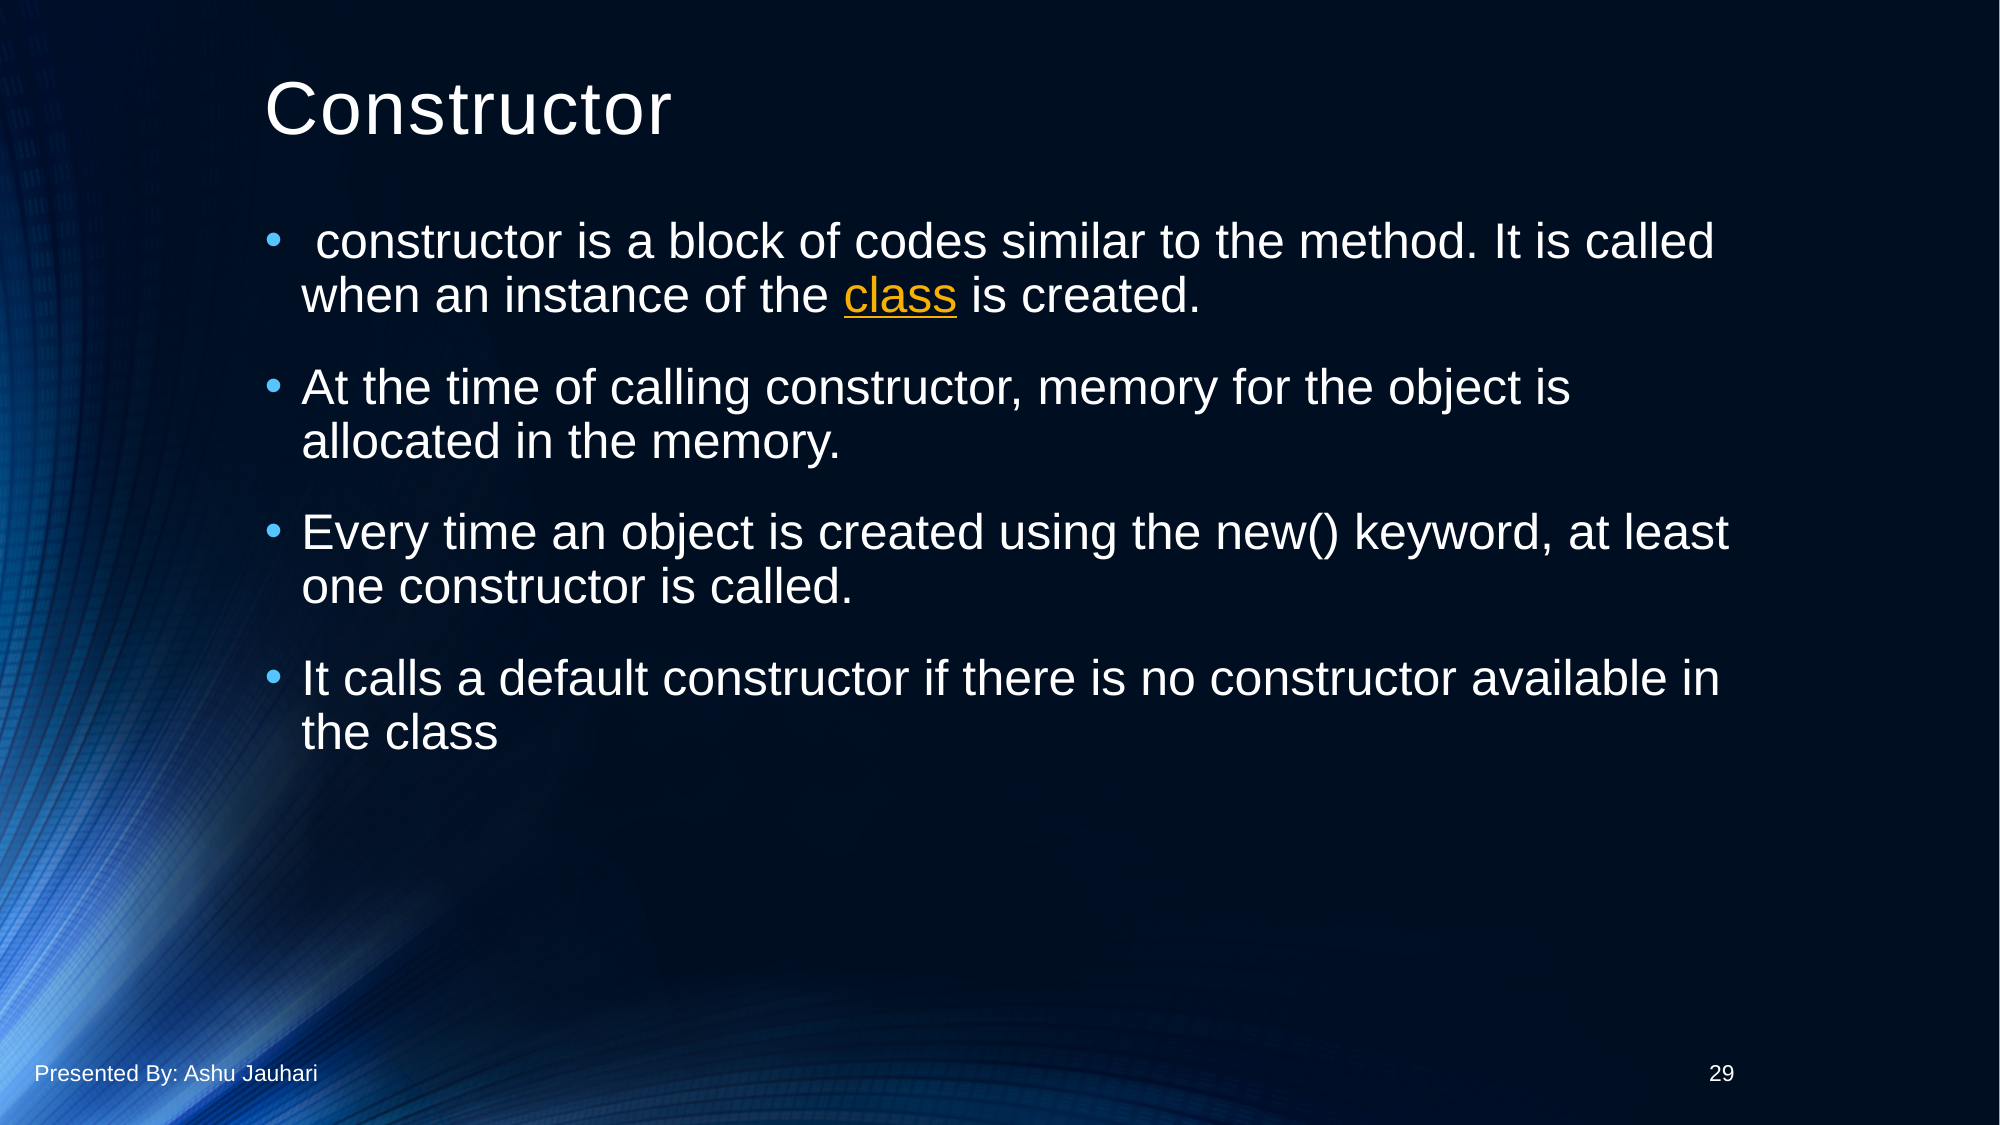

# Constructor
 constructor is a block of codes similar to the method. It is called when an instance of the class is created.
At the time of calling constructor, memory for the object is allocated in the memory.
Every time an object is created using the new() keyword, at least one constructor is called.
It calls a default constructor if there is no constructor available in the class
Presented By: Ashu Jauhari
29